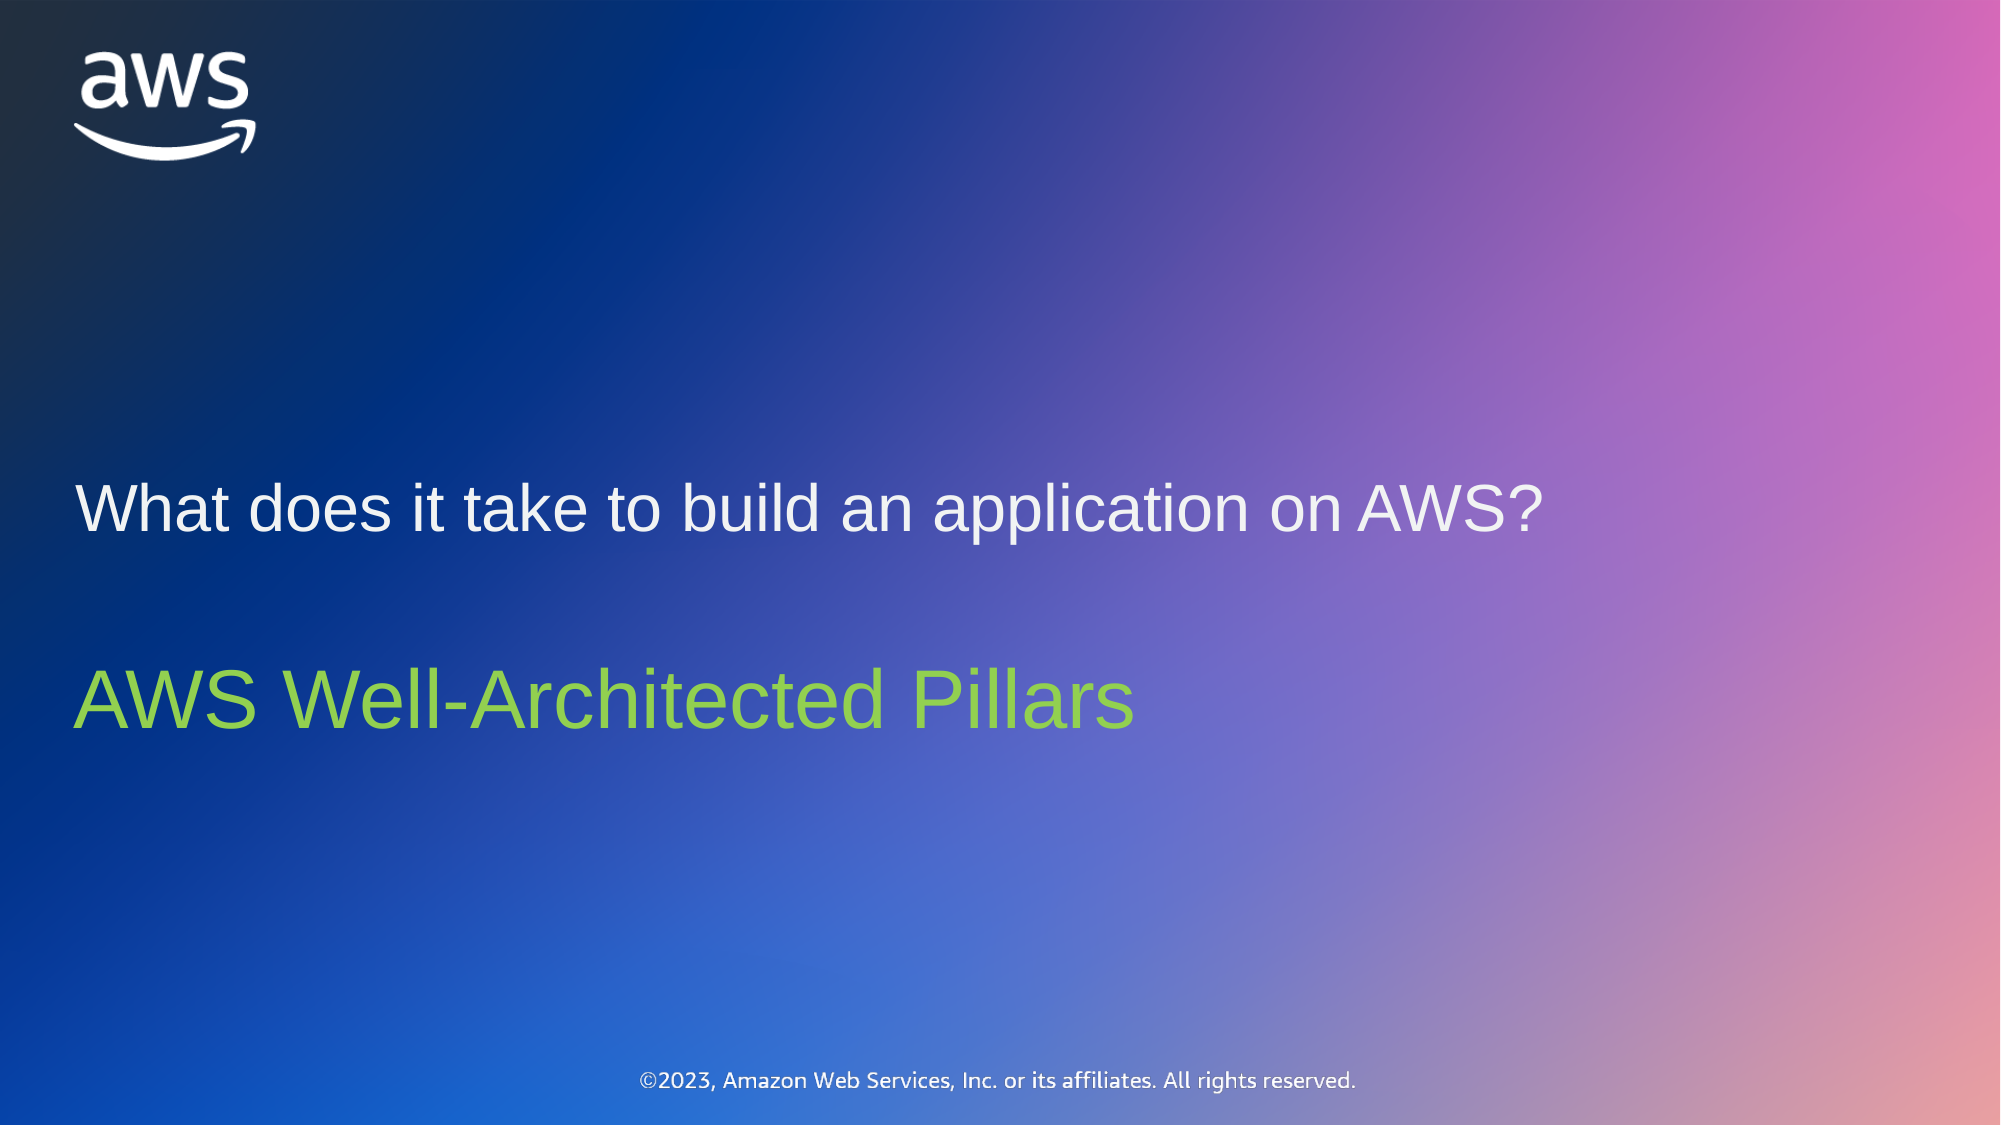

What does it take to build an application on AWS?
AWS Well-Architected Pillars